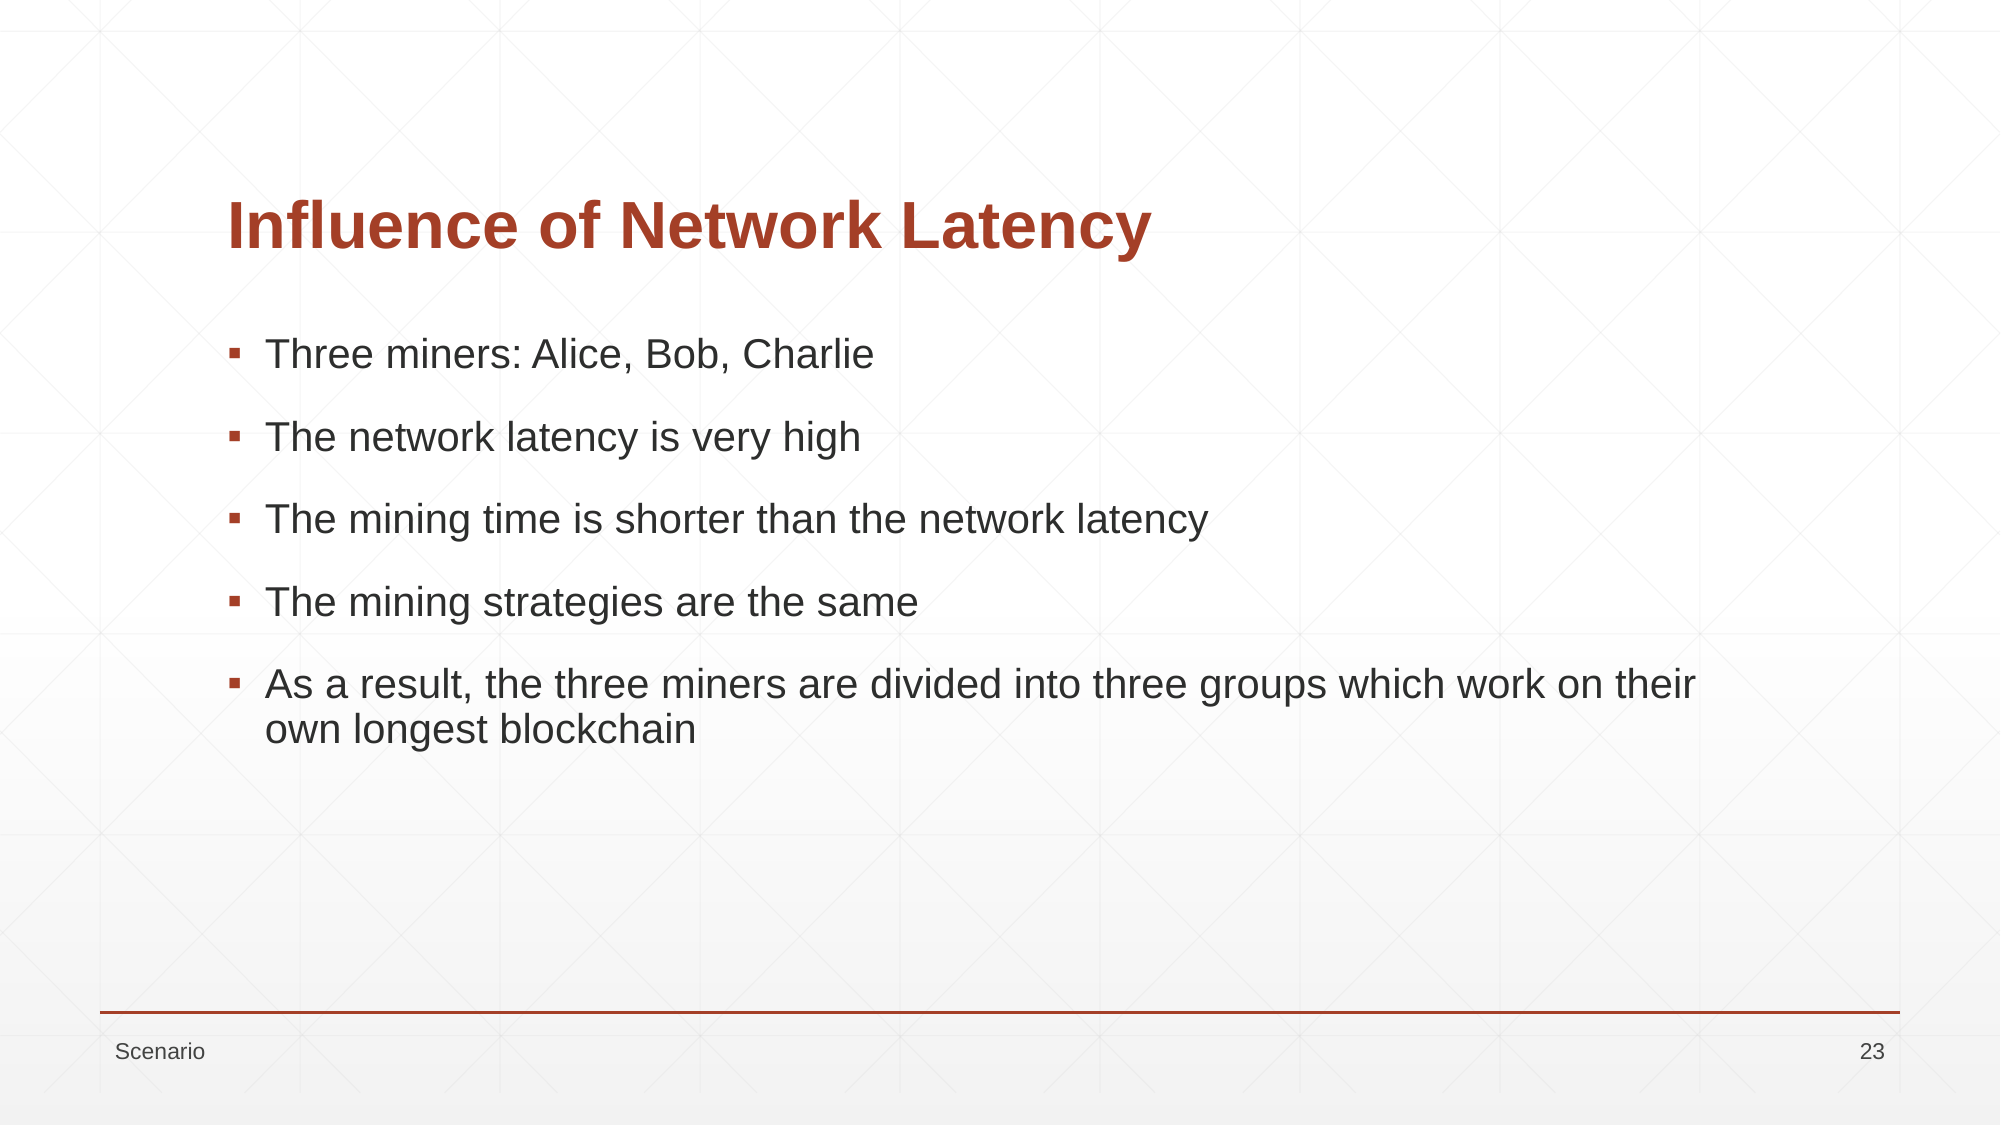

# Influence of Network Latency
Three miners: Alice, Bob, Charlie
The network latency is very high
The mining time is shorter than the network latency
The mining strategies are the same
As a result, the three miners are divided into three groups which work on their own longest blockchain

Scenario
23